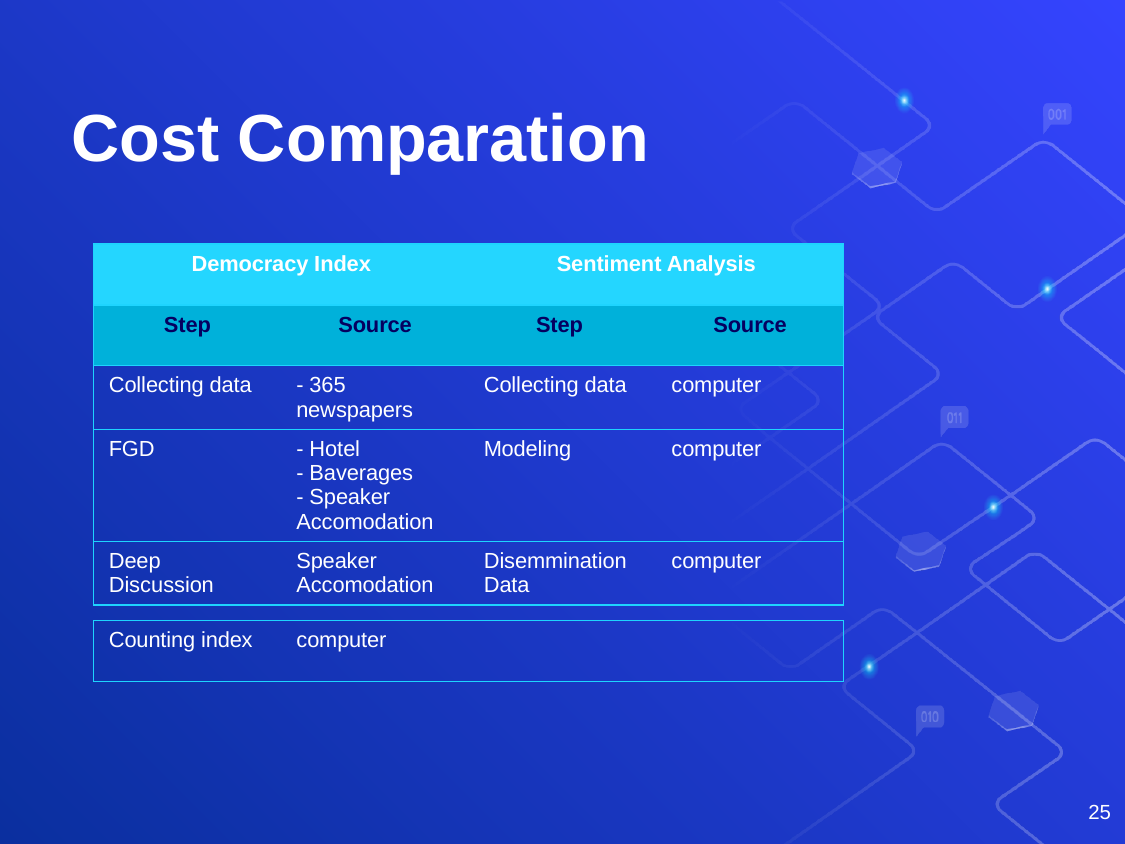

# Cost Comparation
| Democracy Index |  | Sentiment Analysis |  |
| --- | --- | --- | --- |
| Step | Source | Step | Source |
| Collecting data | - 365 newspapers | Collecting data | computer |
| FGD | - Hotel - Baverages - Speaker Accomodation | Modeling | computer |
| Deep Discussion | Speaker Accomodation | Disemmination Data | computer |
| Counting index | computer |  |  |
| --- | --- | --- | --- |
25